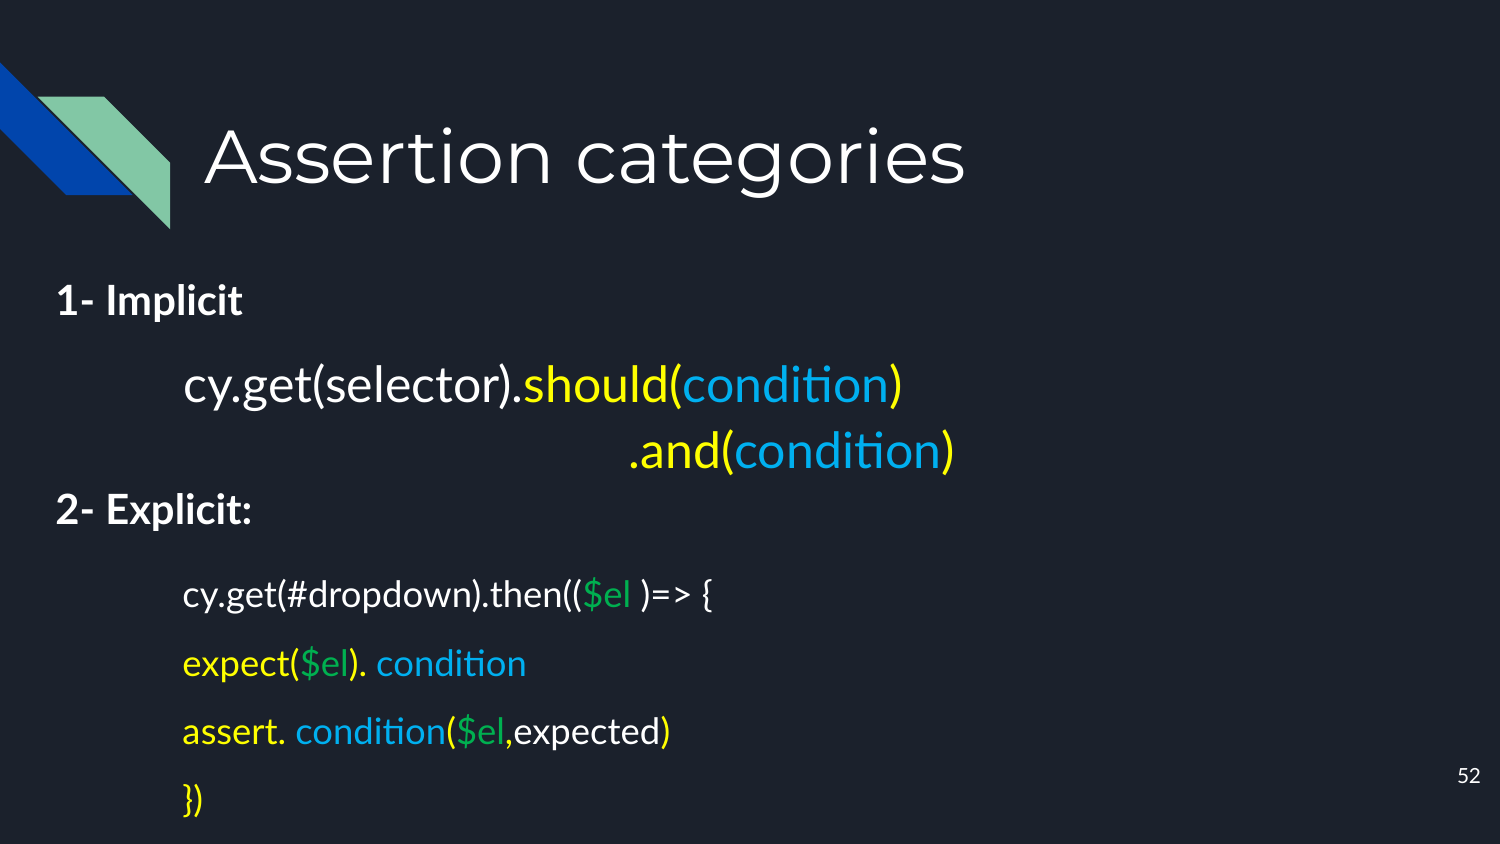

# Assertion categories
1- Implicit

cy.get(selector).should(condition)
                                   .and(condition)
2- Explicit:

cy.get(#dropdown).then(($el )=> {
expect($el). condition
assert. condition($el,expected)
})
52